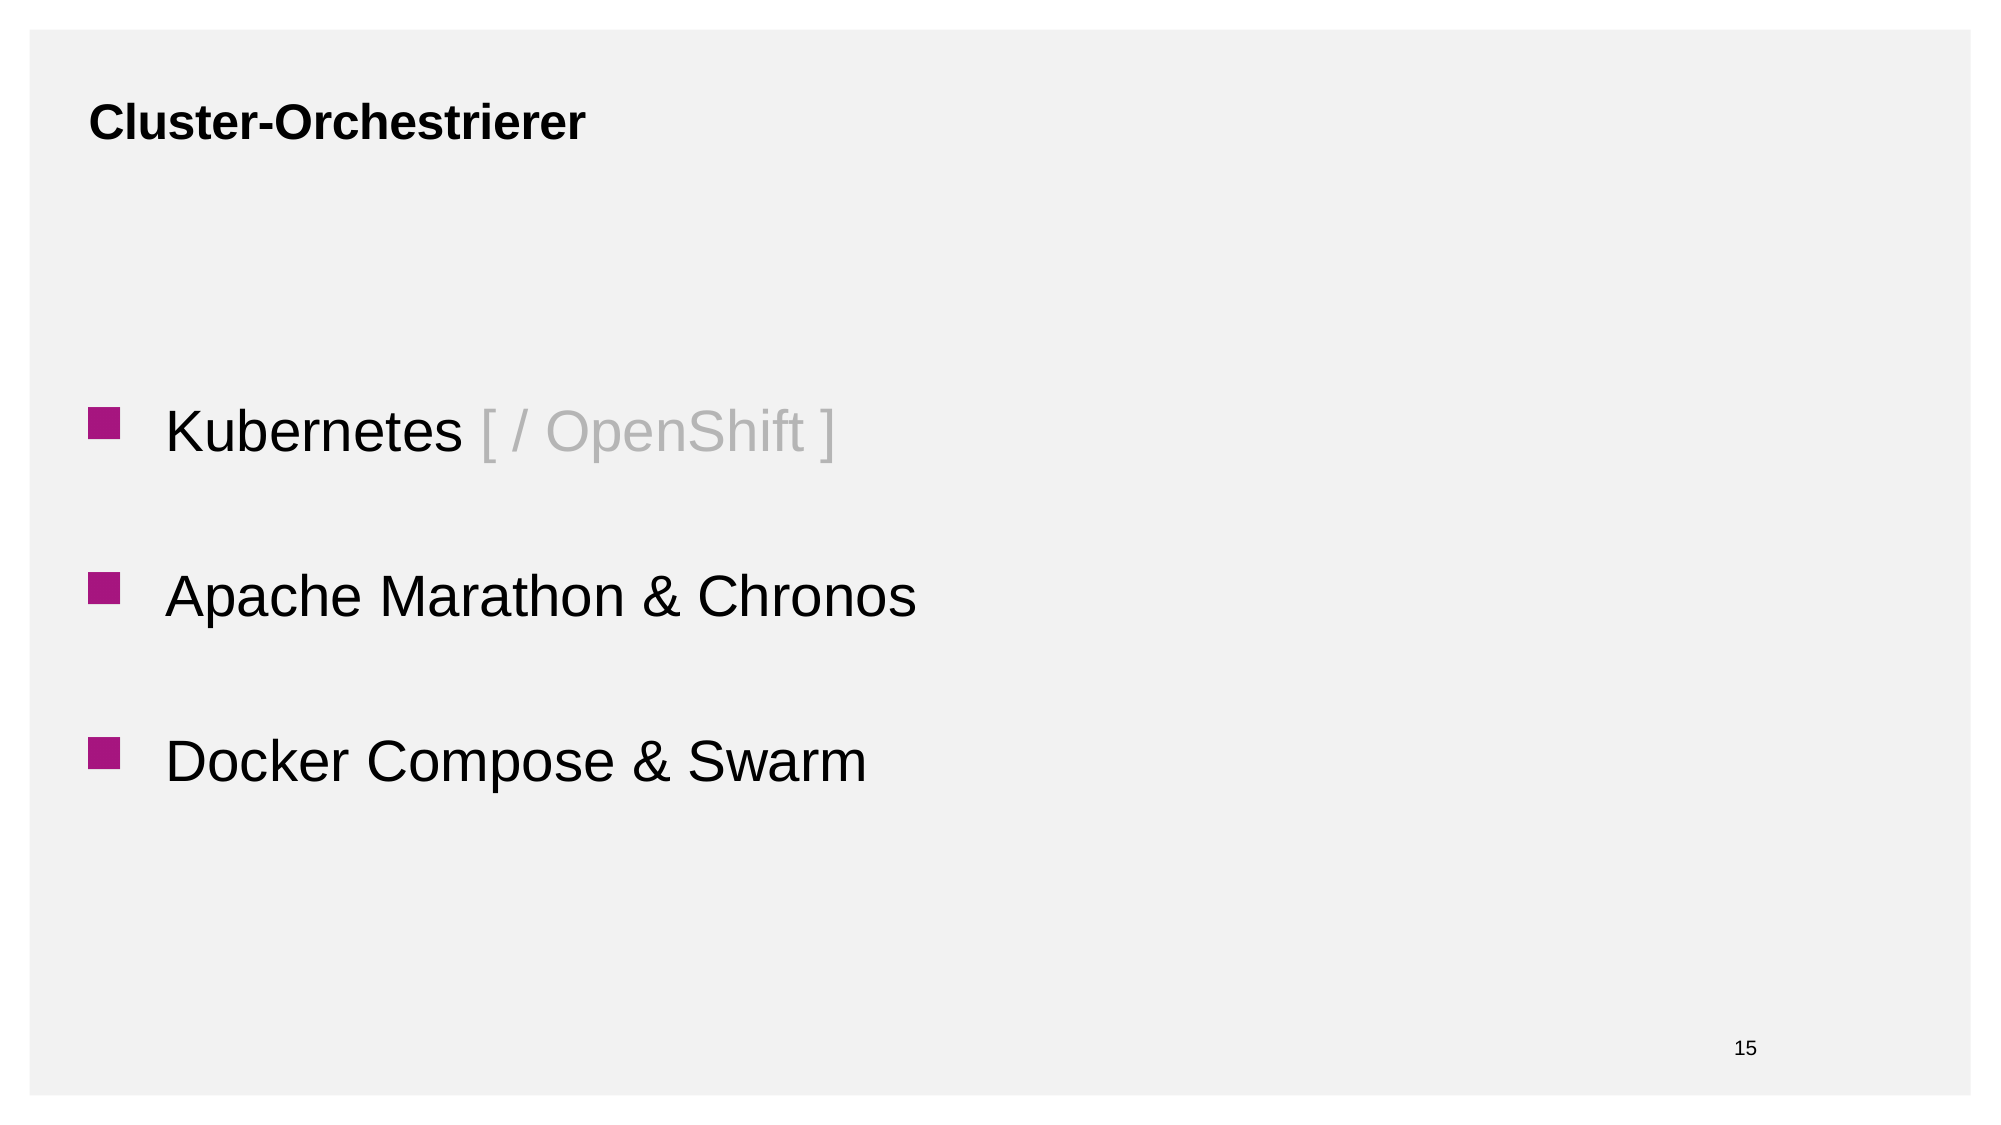

Cluster-Orchestrierer
Kubernetes [ / OpenShift ]
Apache Marathon & Chronos
Docker Compose & Swarm

15